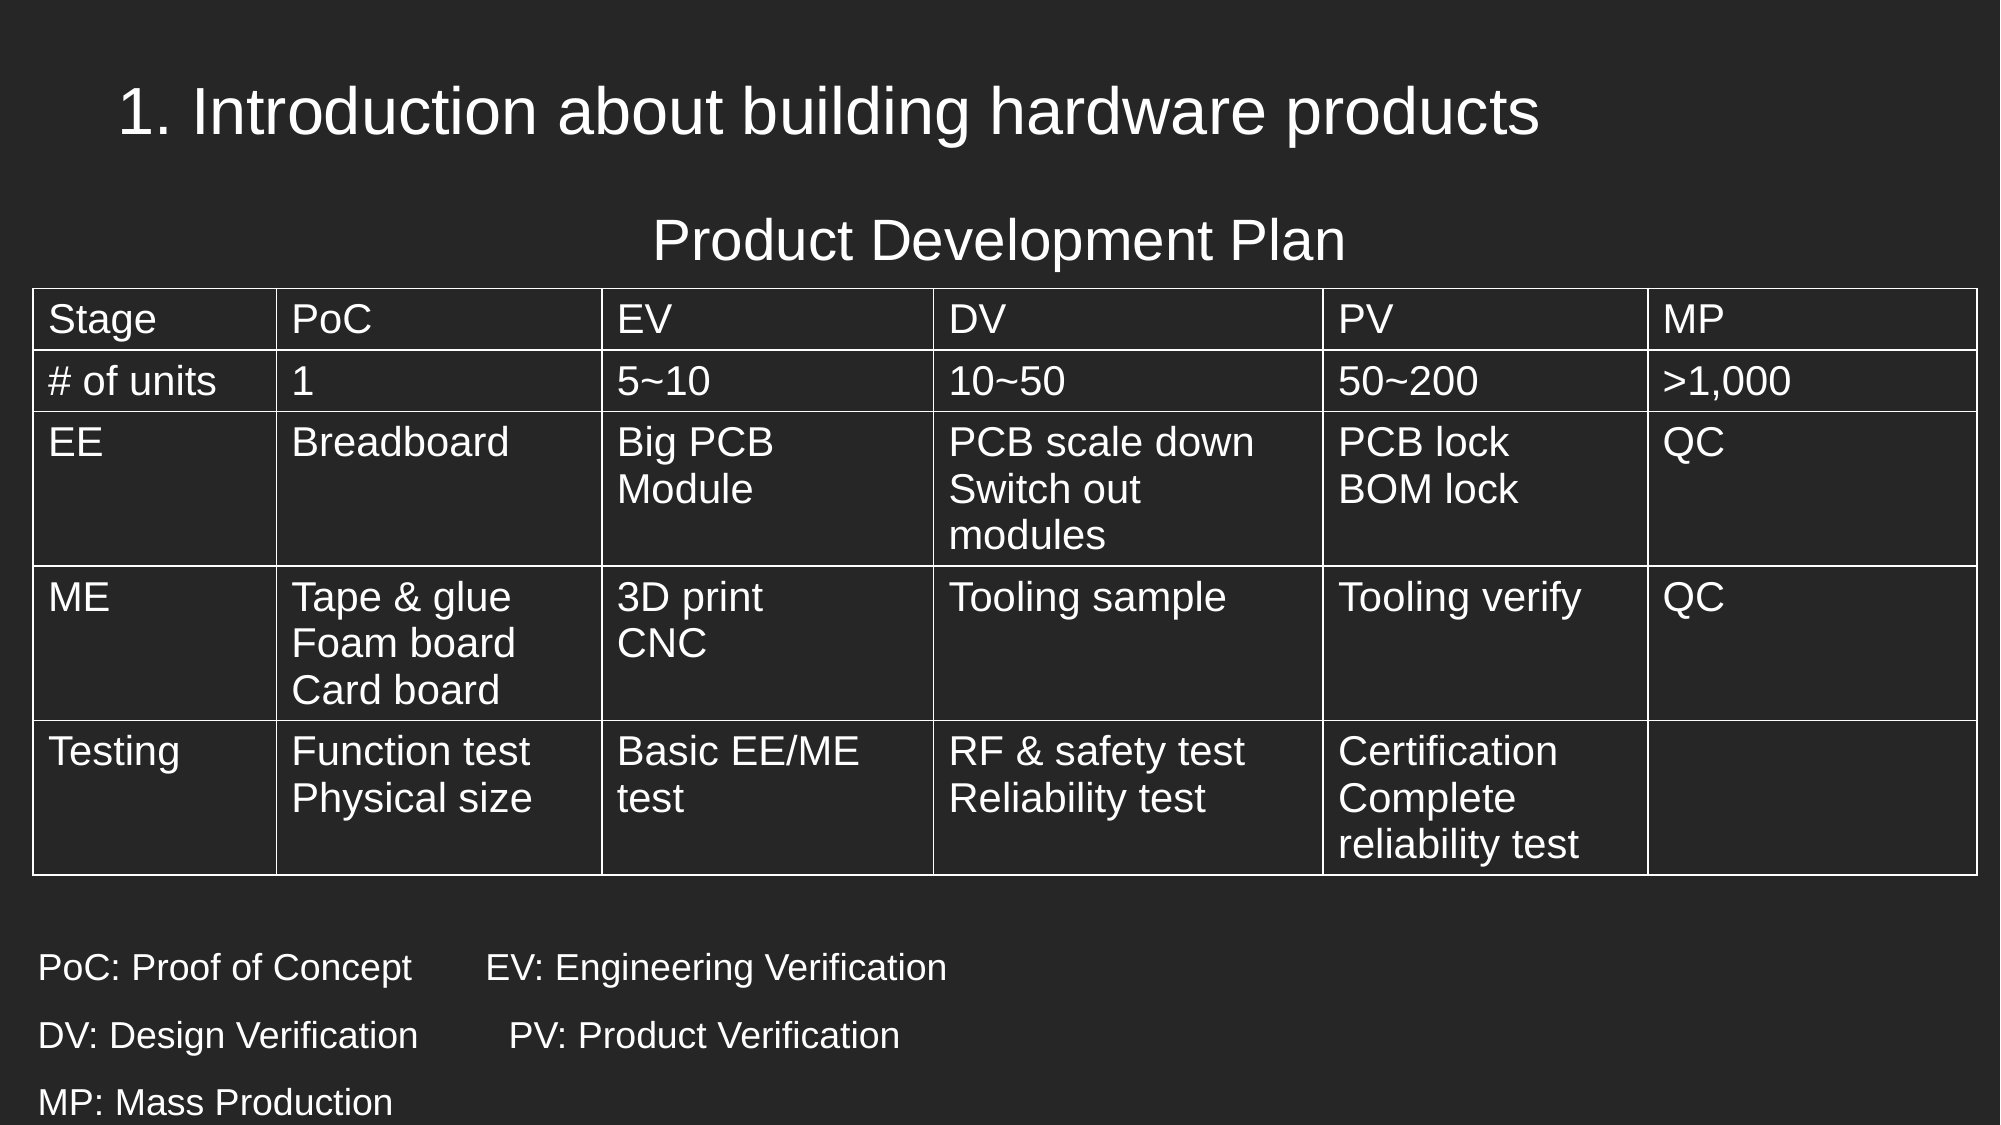

1. Introduction about building hardware products
Product Development Plan
| Stage | PoC | EV | DV | PV | MP |
| --- | --- | --- | --- | --- | --- |
| # of units | 1 | 5~10 | 10~50 | 50~200 | >1,000 |
| EE | Breadboard | Big PCB Module | PCB scale down Switch out modules | PCB lock BOM lock | QC |
| ME | Tape & glue Foam board Card board | 3D print CNC | Tooling sample | Tooling verify | QC |
| Testing | Function test Physical size | Basic EE/ME test | RF & safety test Reliability test | Certification Complete reliability test |  |
PoC: Proof of Concept       EV: Engineering Verification
DV: Design Verification	  PV: Product Verification
MP: Mass Production